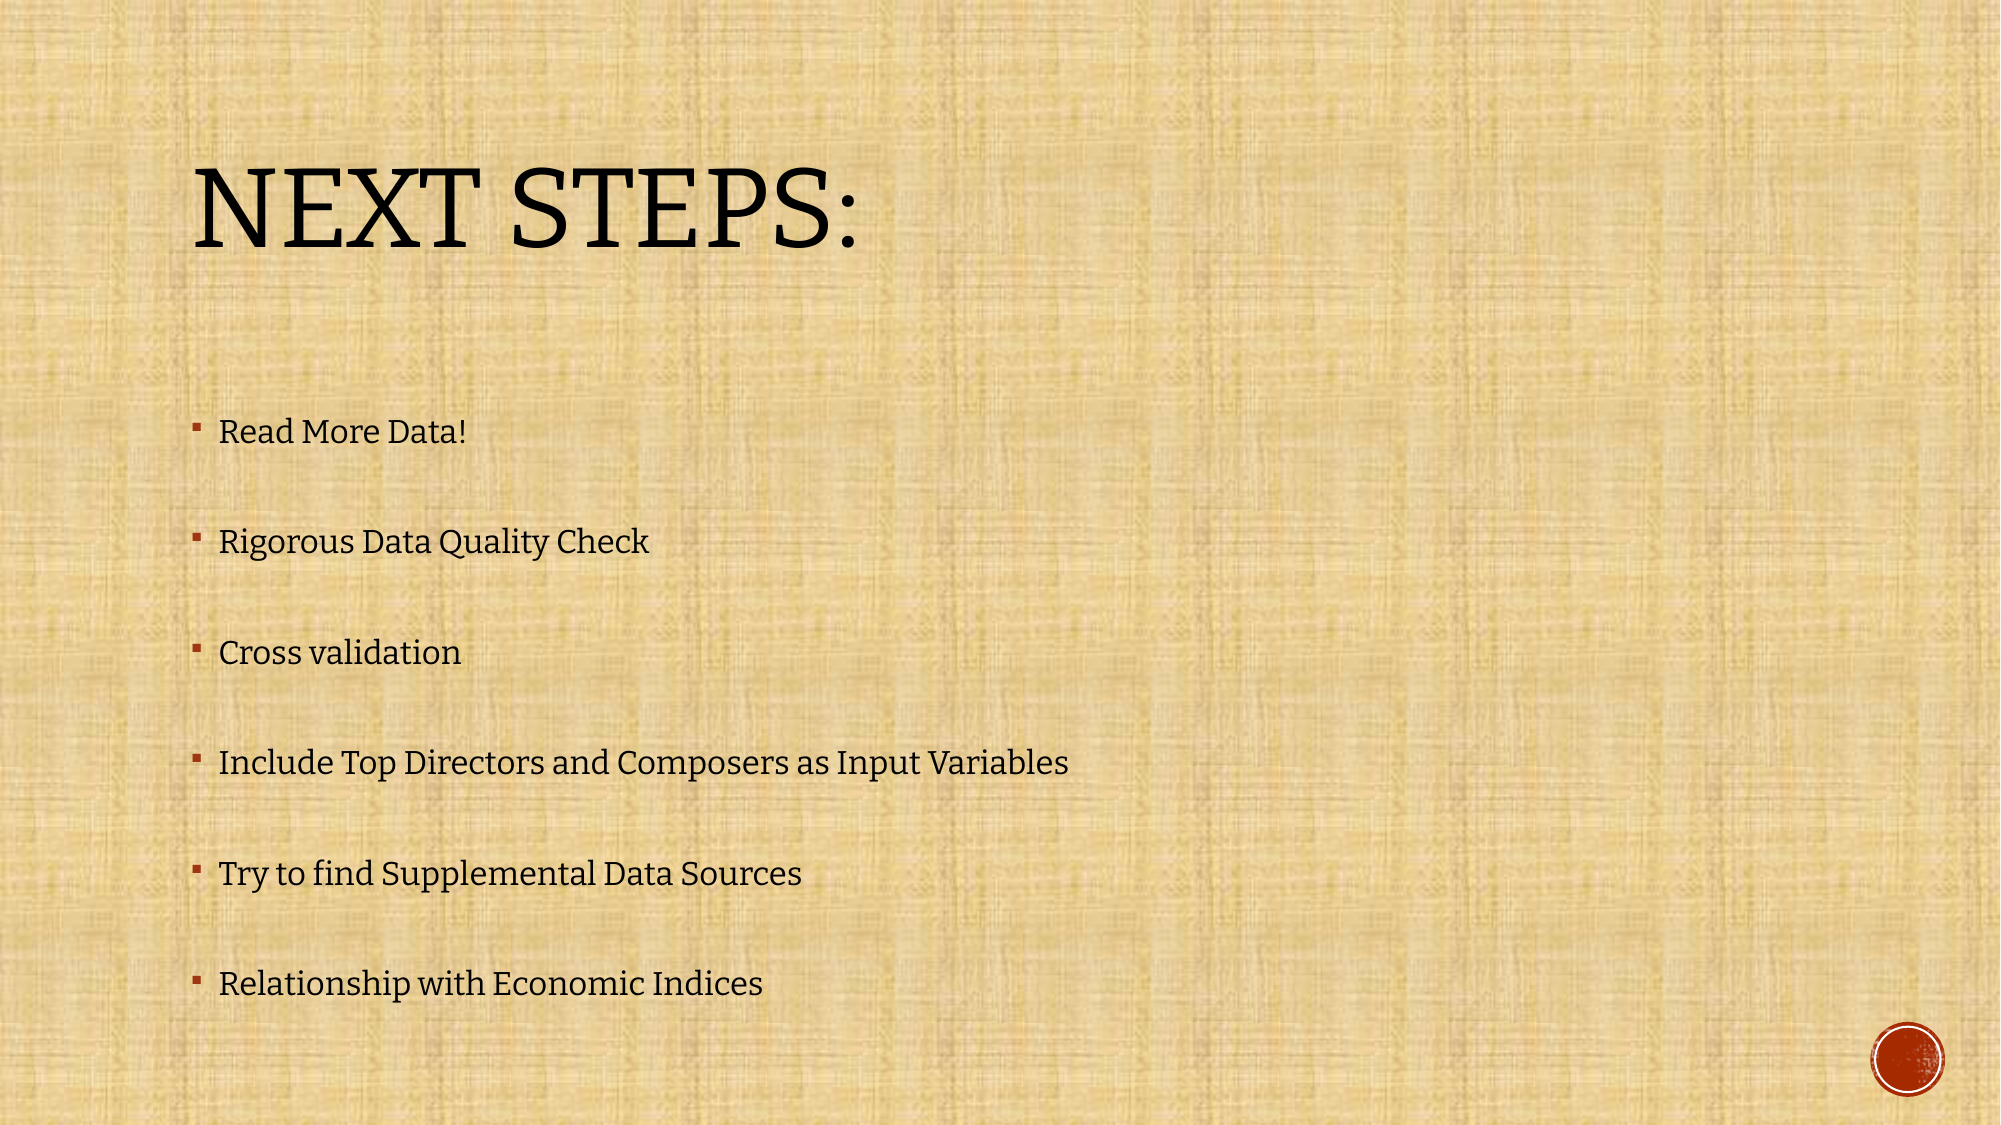

# Next Steps:

Read More Data!

Rigorous Data Quality Check

Cross validation

Include Top Directors and Composers as Input Variables

Try to find Supplemental Data Sources

Relationship with Economic Indices